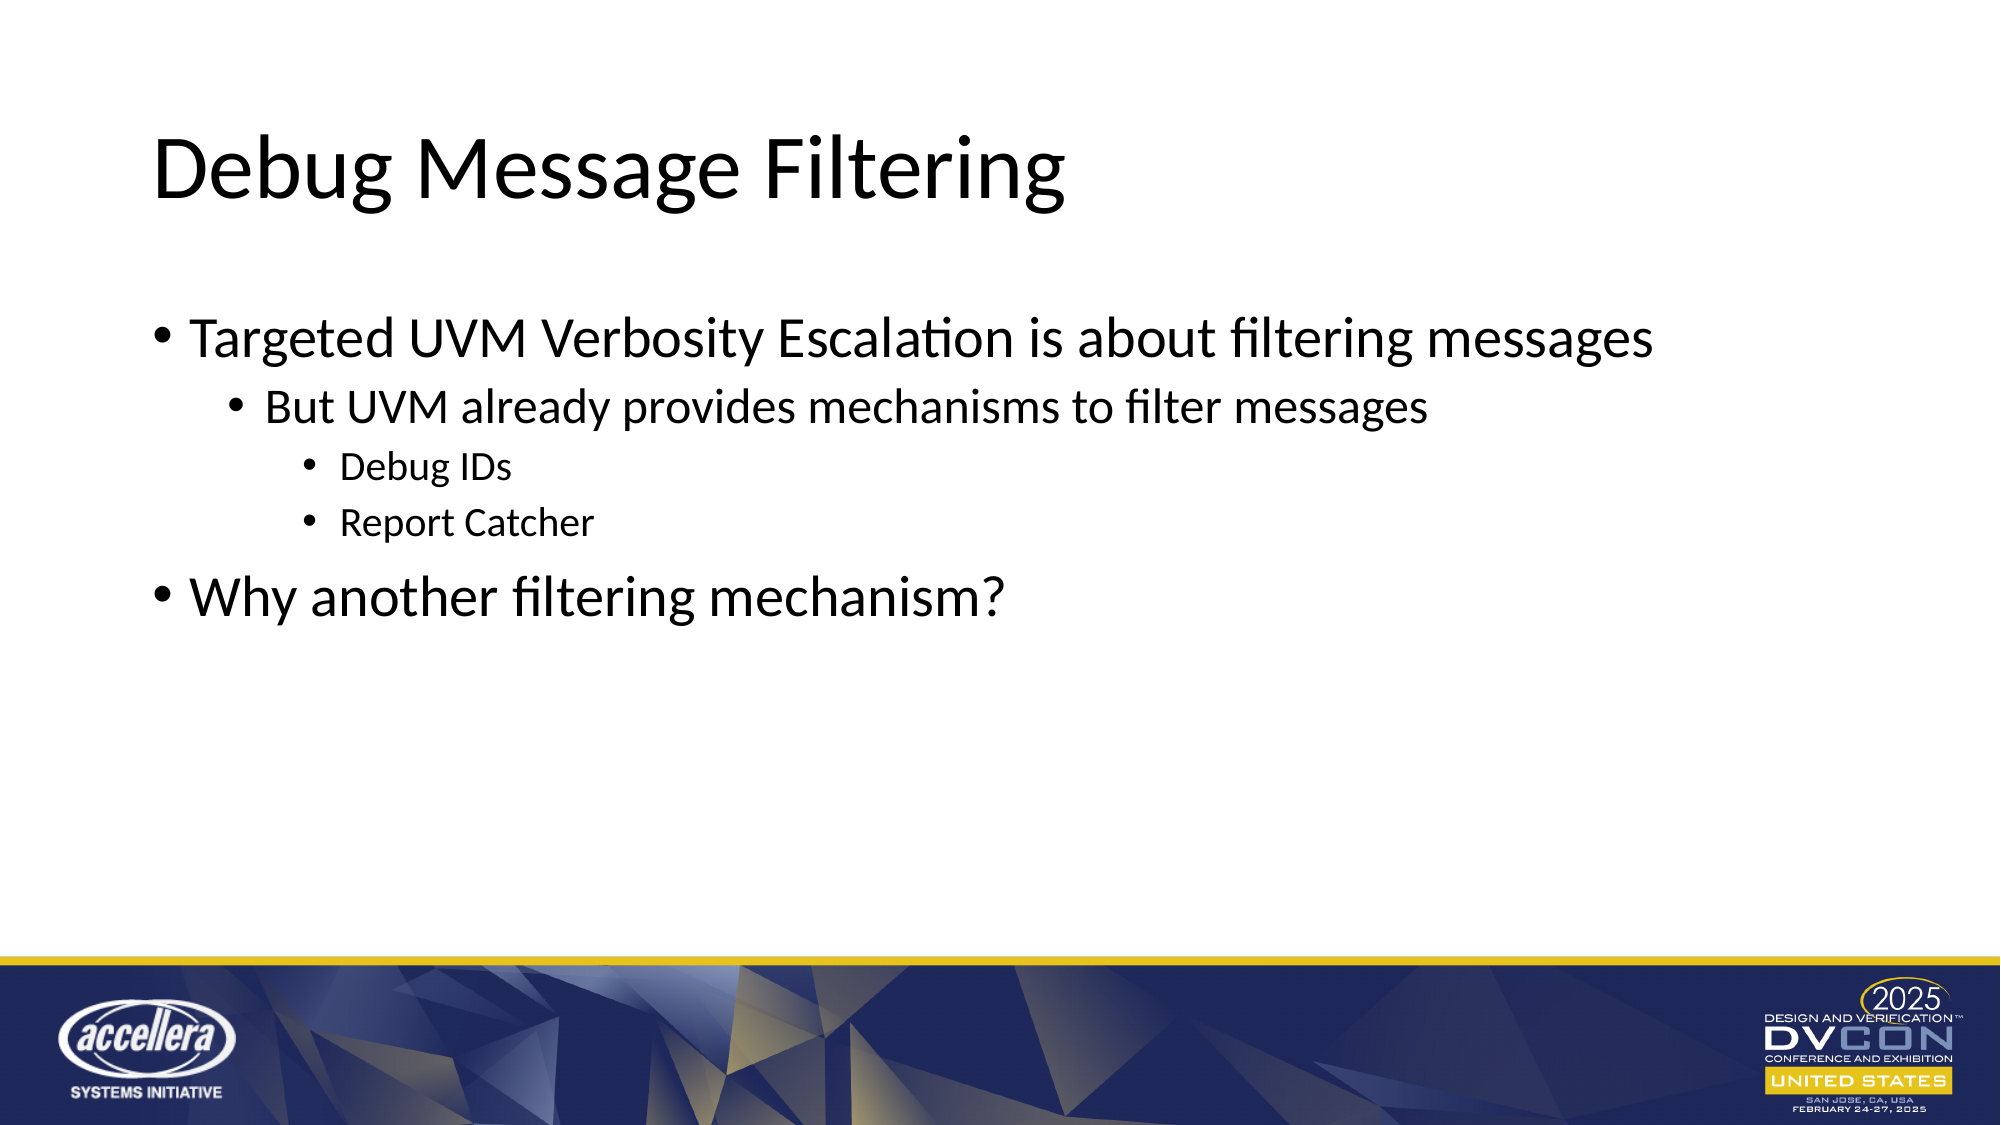

# Debug Message Filtering
Targeted UVM Verbosity Escalation is about filtering messages
But UVM already provides mechanisms to filter messages
Debug IDs
Report Catcher
Why another filtering mechanism?